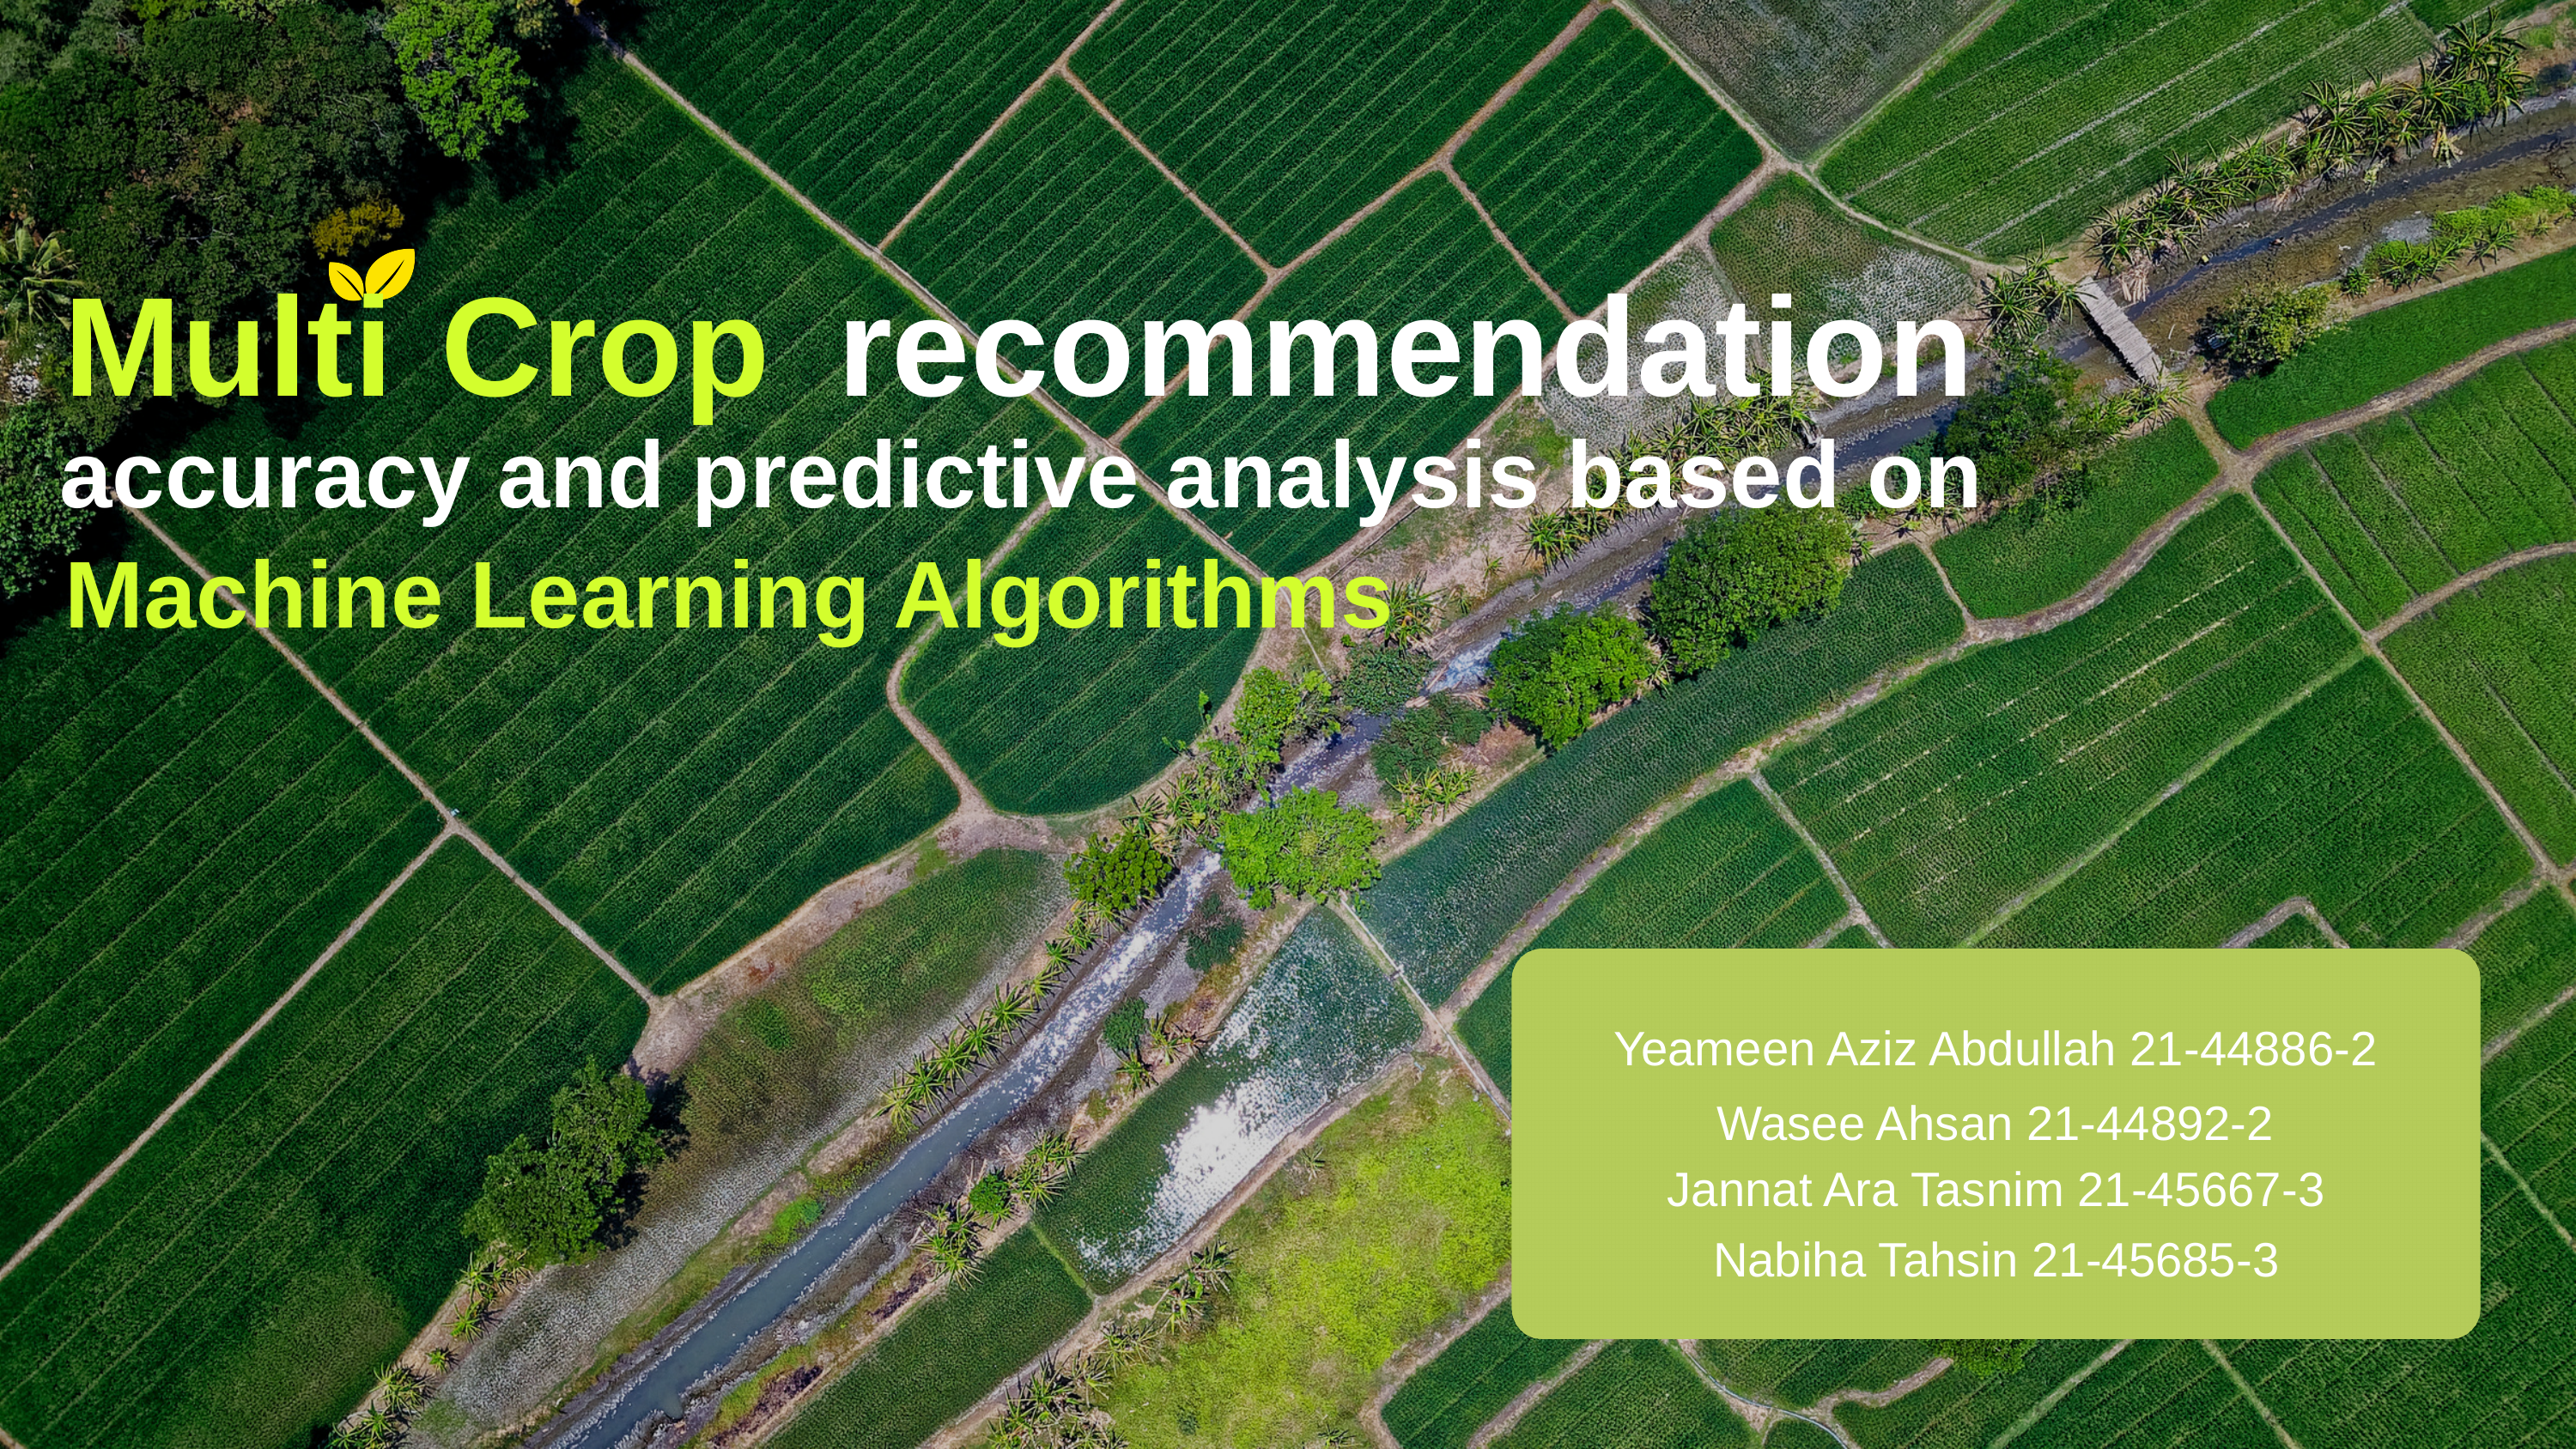

LARANA AGRIFARM
HOME
ABOUT
SERVICES
Multi
Crop
recommendation

accuracy and predictive analysis based on
Machine Learning Algorithms
Revolutionizing Modern Agriculture

Yeameen Aziz Abdullah 21-44886-2
Wasee Ahsan 21-44892-2
Jannat Ara Tasnim 21-45667-3
Nabiha Tahsin 21-45685-3
NEXT >